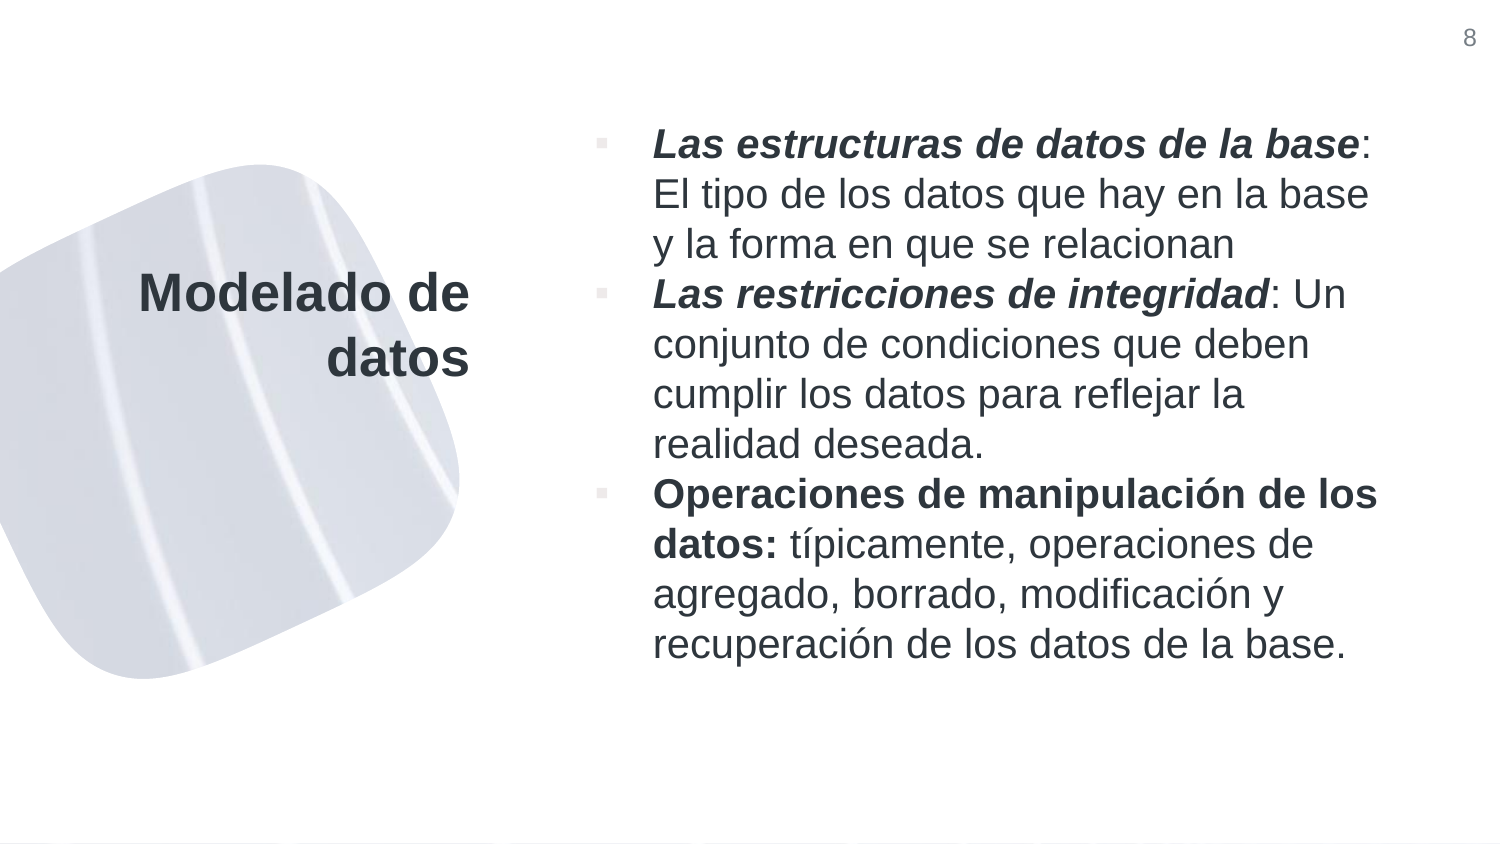

8
Las estructuras de datos de la base: El tipo de los datos que hay en la base y la forma en que se relacionan
Las restricciones de integridad: Un conjunto de condiciones que deben cumplir los datos para reflejar la realidad deseada.
Operaciones de manipulación de los datos: típicamente, operaciones de agregado, borrado, modificación y recuperación de los datos de la base.

# Modelado de datos